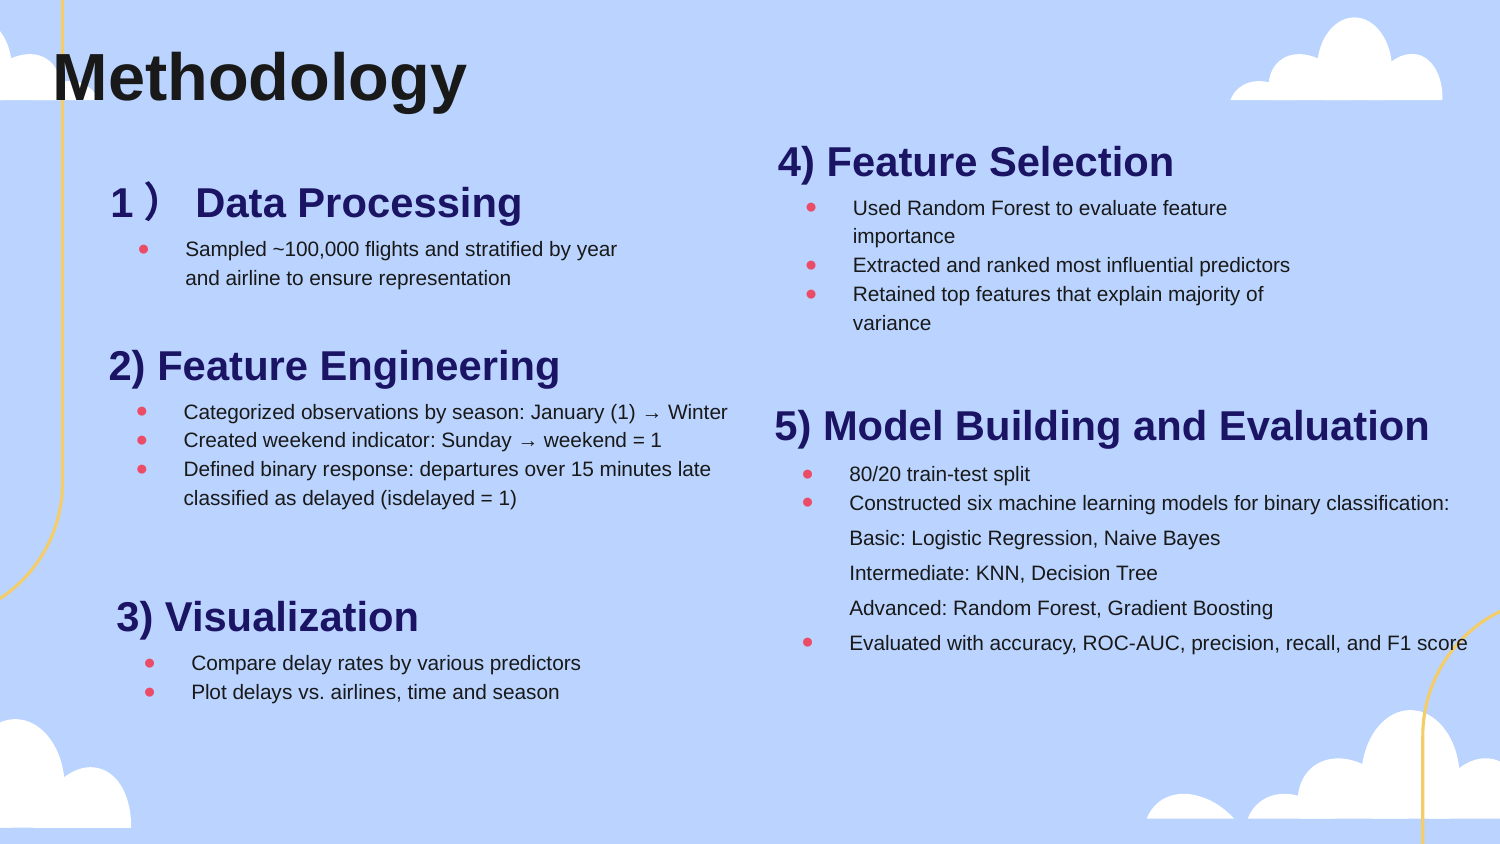

# Methodology
4) Feature Selection
Used Random Forest to evaluate feature importance
Extracted and ranked most influential predictors
Retained top features that explain majority of variance

1）Data Processing
Sampled ~100,000 flights and stratified by year and airline to ensure representation

2) Feature Engineering
Categorized observations by season: January (1) → Winter
Created weekend indicator: Sunday → weekend = 1
Defined binary response: departures over 15 minutes late classified as delayed (isdelayed = 1)

5) Model Building and Evaluation
80/20 train-test split
Constructed six machine learning models for binary classification:
Basic: Logistic Regression, Naive Bayes
Intermediate: KNN, Decision Tree
Advanced: Random Forest, Gradient Boosting
Evaluated with accuracy, ROC-AUC, precision, recall, and F1 score

3) Visualization
Compare delay rates by various predictors
Plot delays vs. airlines, time and season